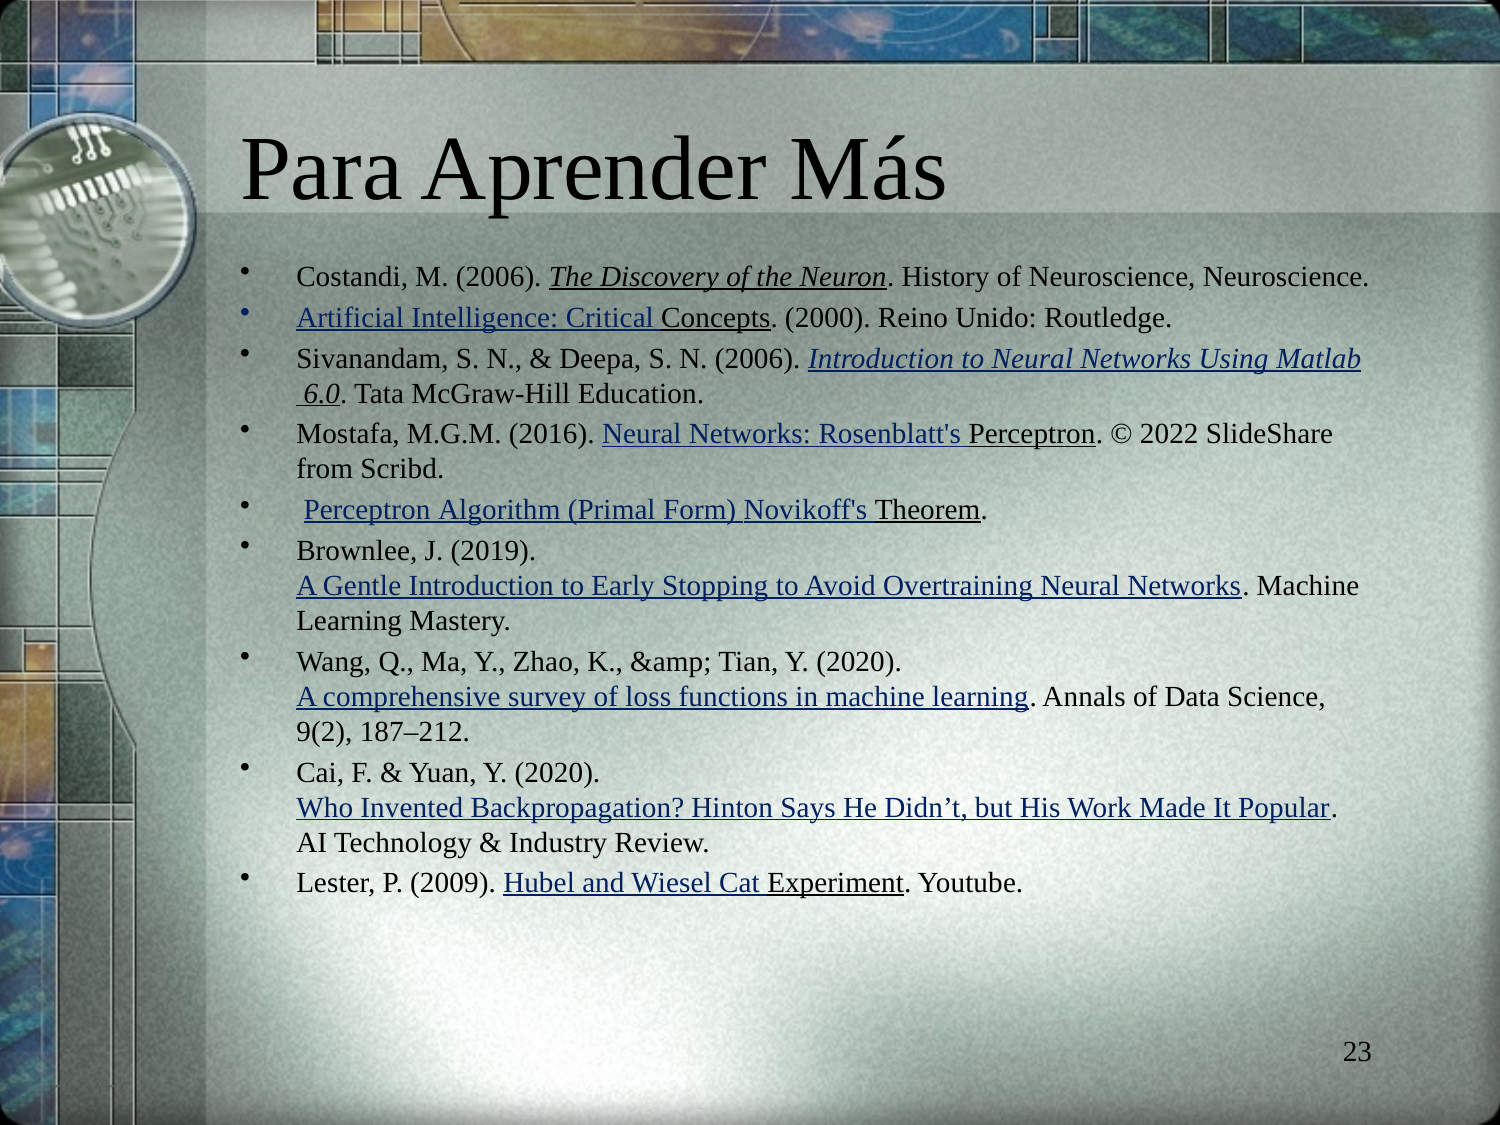

# Para Aprender Más
Costandi, M. (2006). The Discovery of the Neuron. History of Neuroscience, Neuroscience.
Artificial Intelligence: Critical Concepts. (2000). Reino Unido: Routledge.
Sivanandam, S. N., & Deepa, S. N. (2006). Introduction to Neural Networks Using Matlab 6.0. Tata McGraw-Hill Education.
Mostafa, M.G.M. (2016). Neural Networks: Rosenblatt's Perceptron. © 2022 SlideShare from Scribd.
 Perceptron Algorithm (Primal Form) Novikoff's Theorem.
Brownlee, J. (2019). A Gentle Introduction to Early Stopping to Avoid Overtraining Neural Networks. Machine Learning Mastery.
Wang, Q., Ma, Y., Zhao, K., &amp; Tian, Y. (2020). A comprehensive survey of loss functions in machine learning. Annals of Data Science, 9(2), 187–212.
Cai, F. & Yuan, Y. (2020). Who Invented Backpropagation? Hinton Says He Didn’t, but His Work Made It Popular. AI Technology & Industry Review.
Lester, P. (2009). Hubel and Wiesel Cat Experiment. Youtube.
23